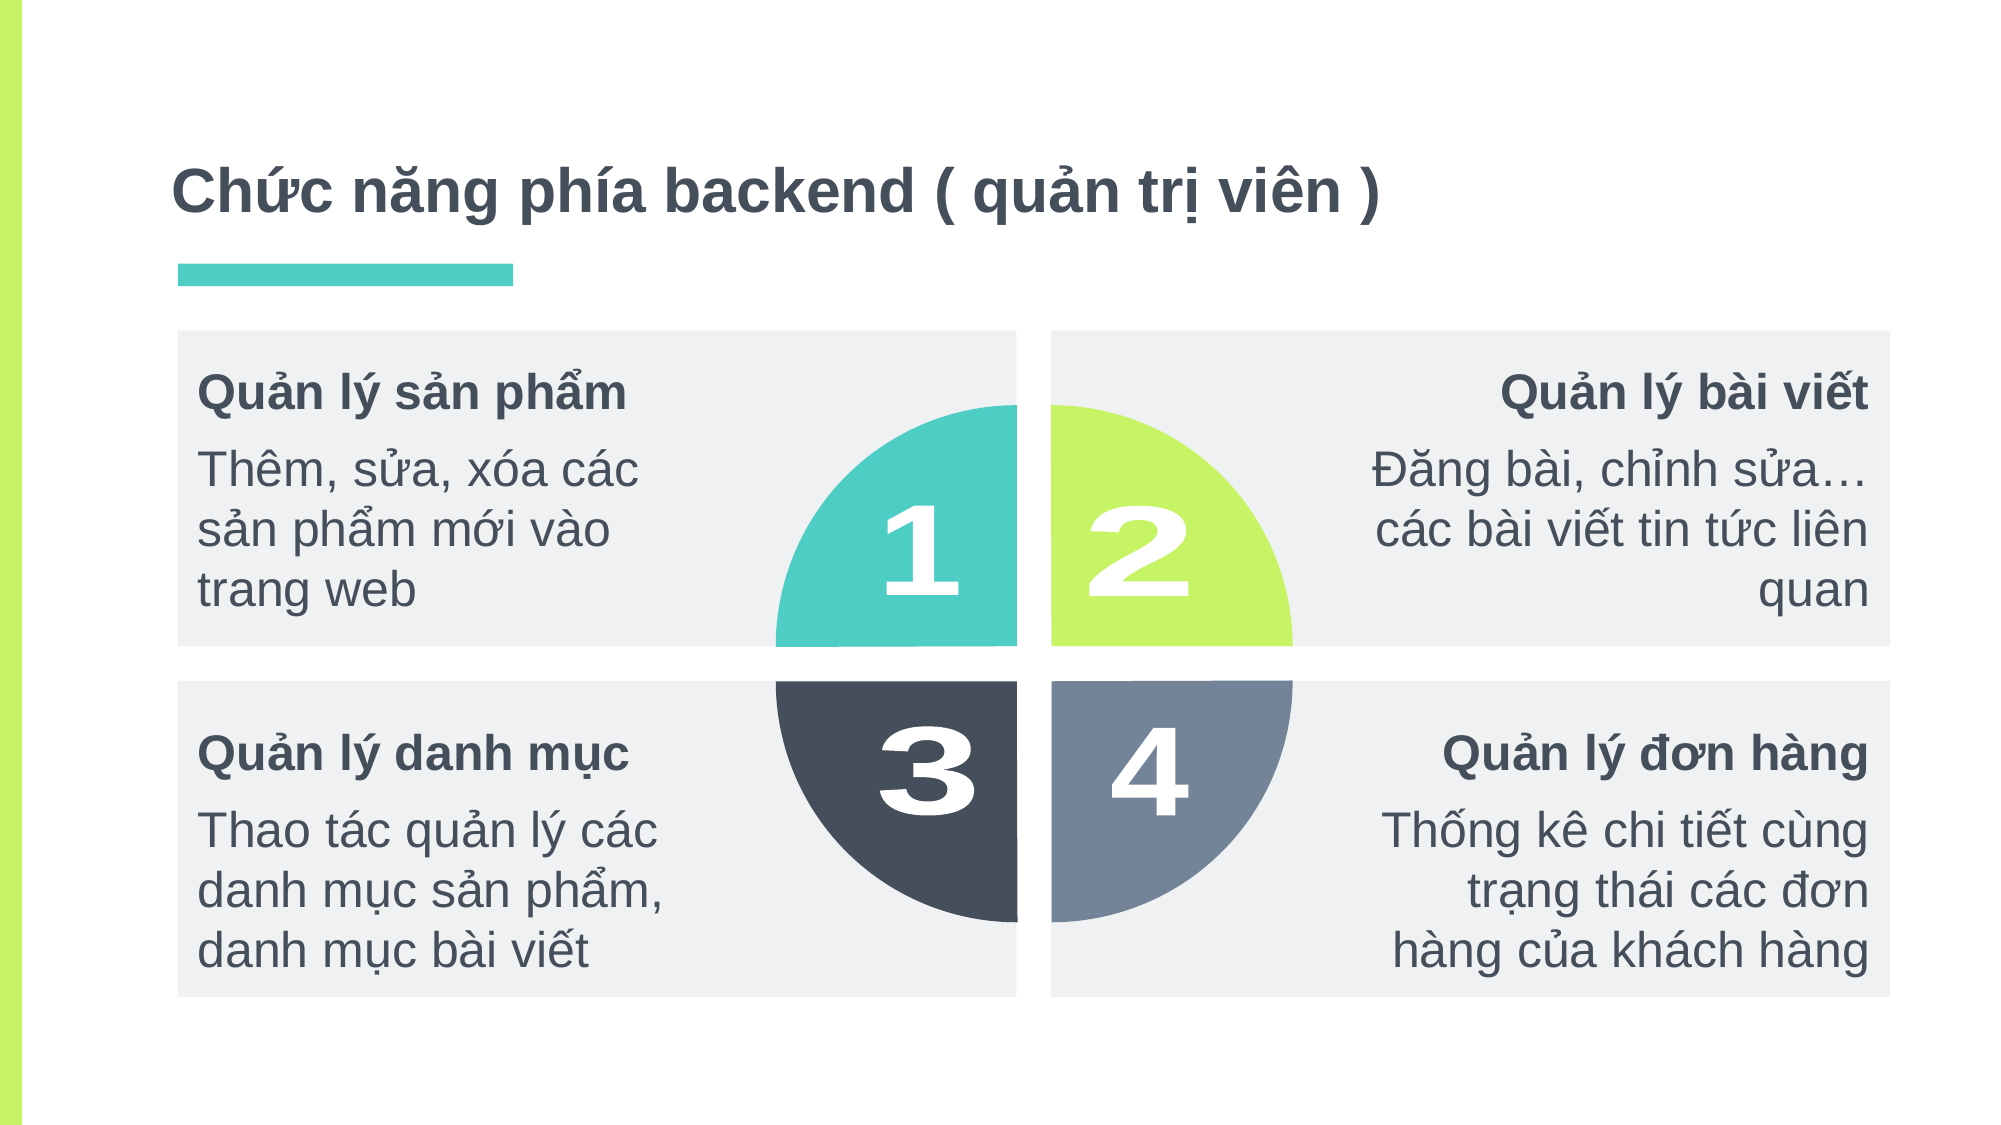

# Chức năng phía backend ( quản trị viên )
Quản lý sản phẩm
Thêm, sửa, xóa các sản phẩm mới vào trang web
Quản lý bài viết
Đăng bài, chỉnh sửa… các bài viết tin tức liên quan

1
2
Quản lý danh mục
Thao tác quản lý các danh mục sản phẩm, danh mục bài viết
Quản lý đơn hàng
Thống kê chi tiết cùng trạng thái các đơn hàng của khách hàng
3
4